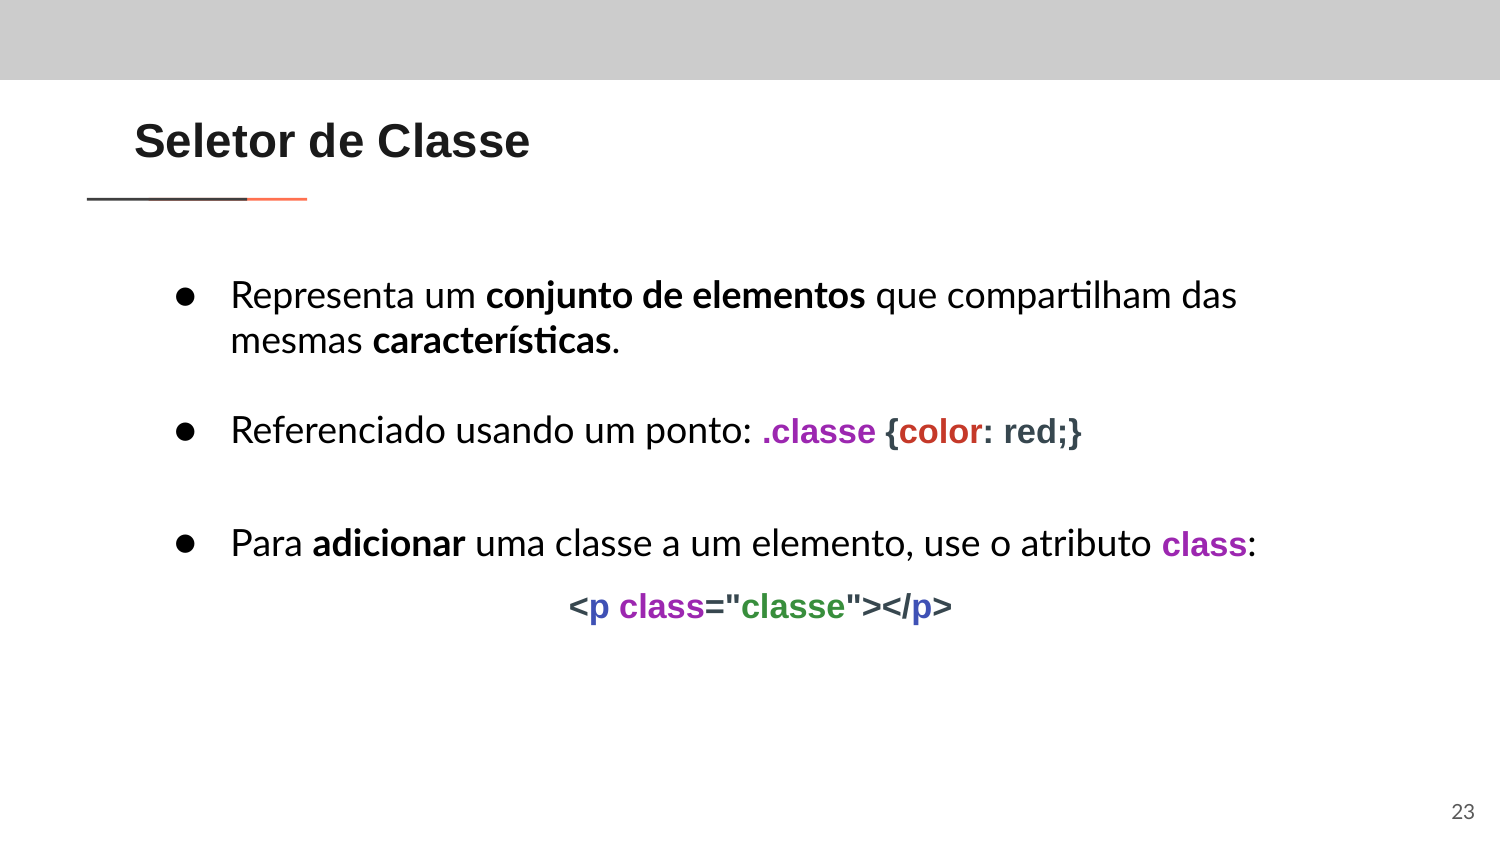

# Seletor de Classe
Representa um conjunto de elementos que compartilham das mesmas características.

Referenciado usando um ponto: .classe {color: red;}

Para adicionar uma classe a um elemento, use o atributo class:
<p class="classe"></p>

23